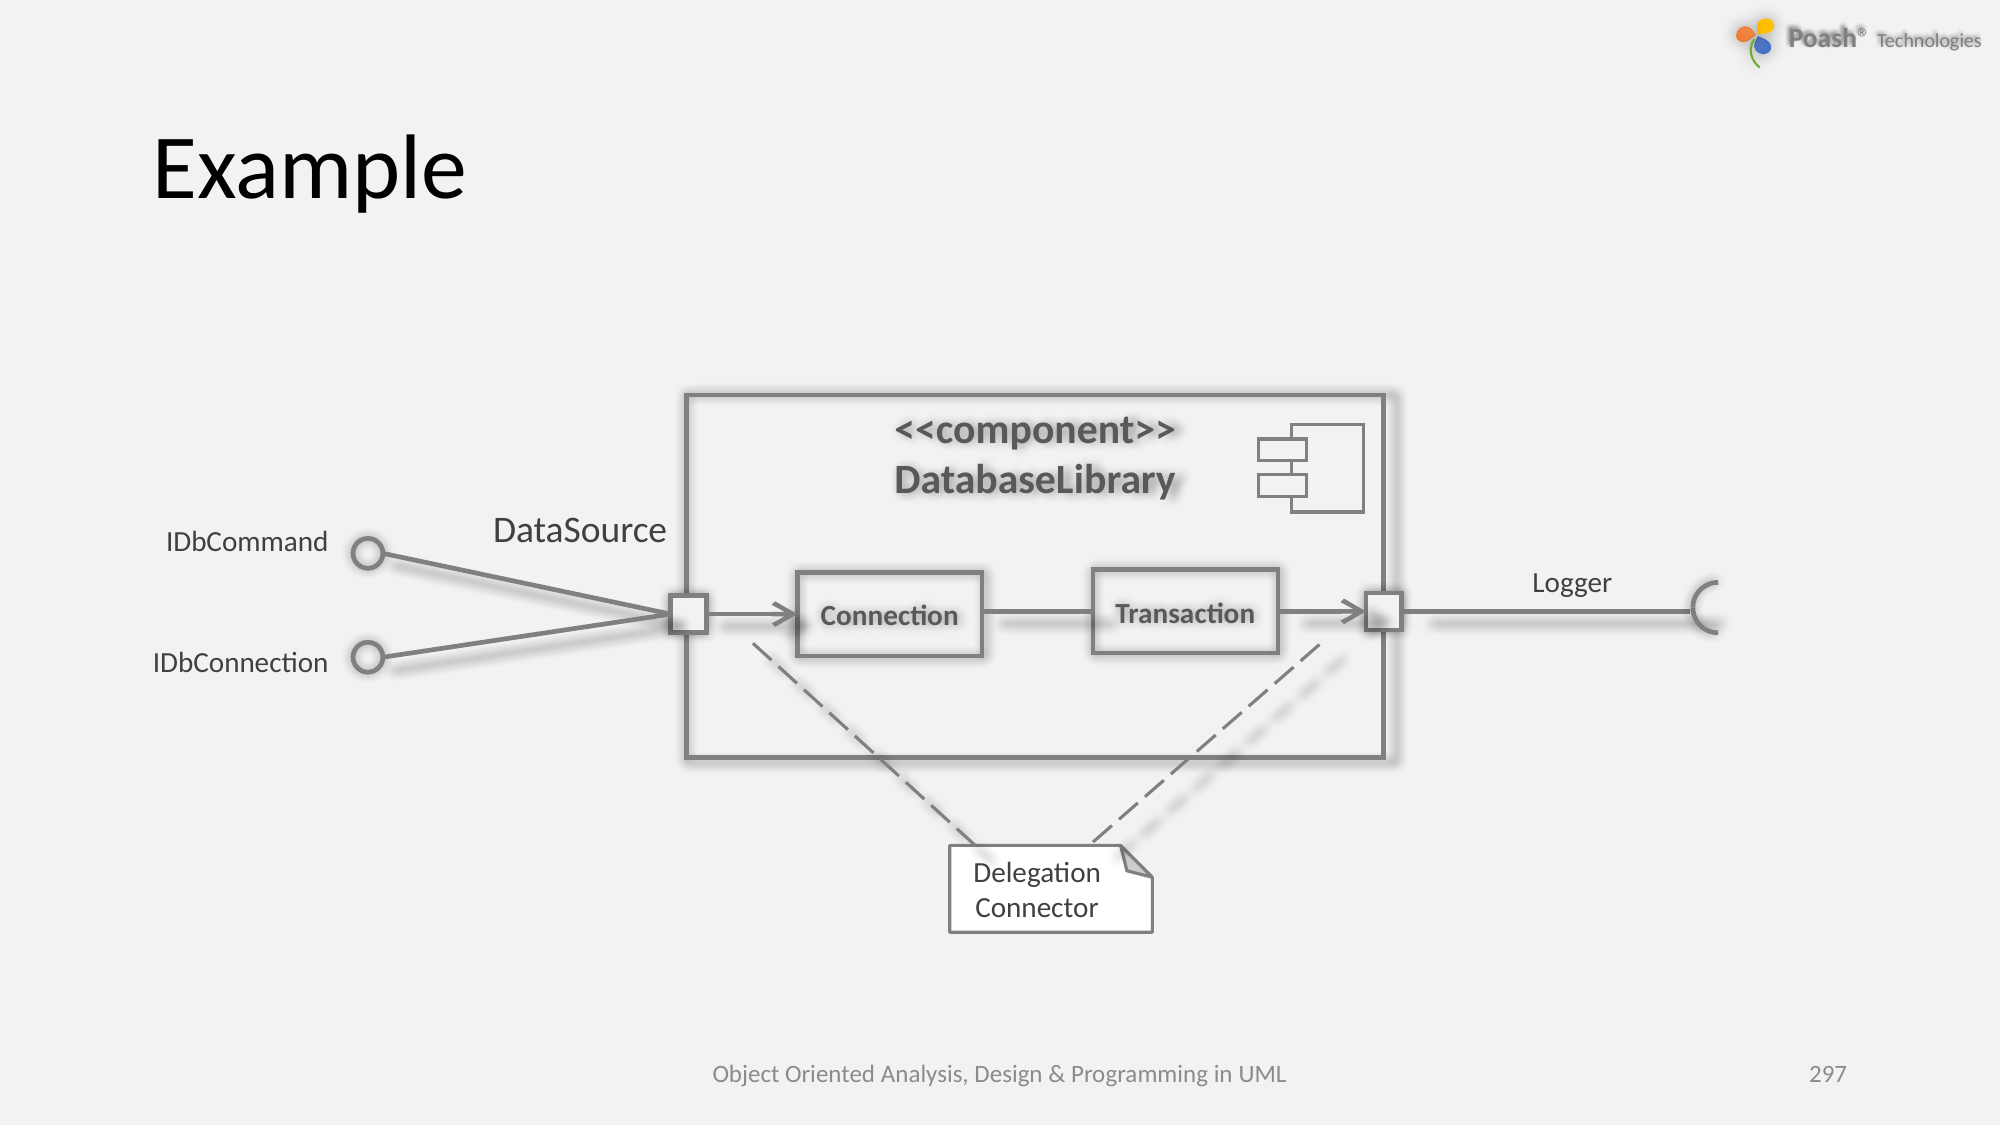

# Example
<<component>>
DatabaseLibrary

DataSource
IDbCommand

Logger
Transaction
Connection

IDbConnection

Delegation Connector
Object Oriented Analysis, Design & Programming in UML
297